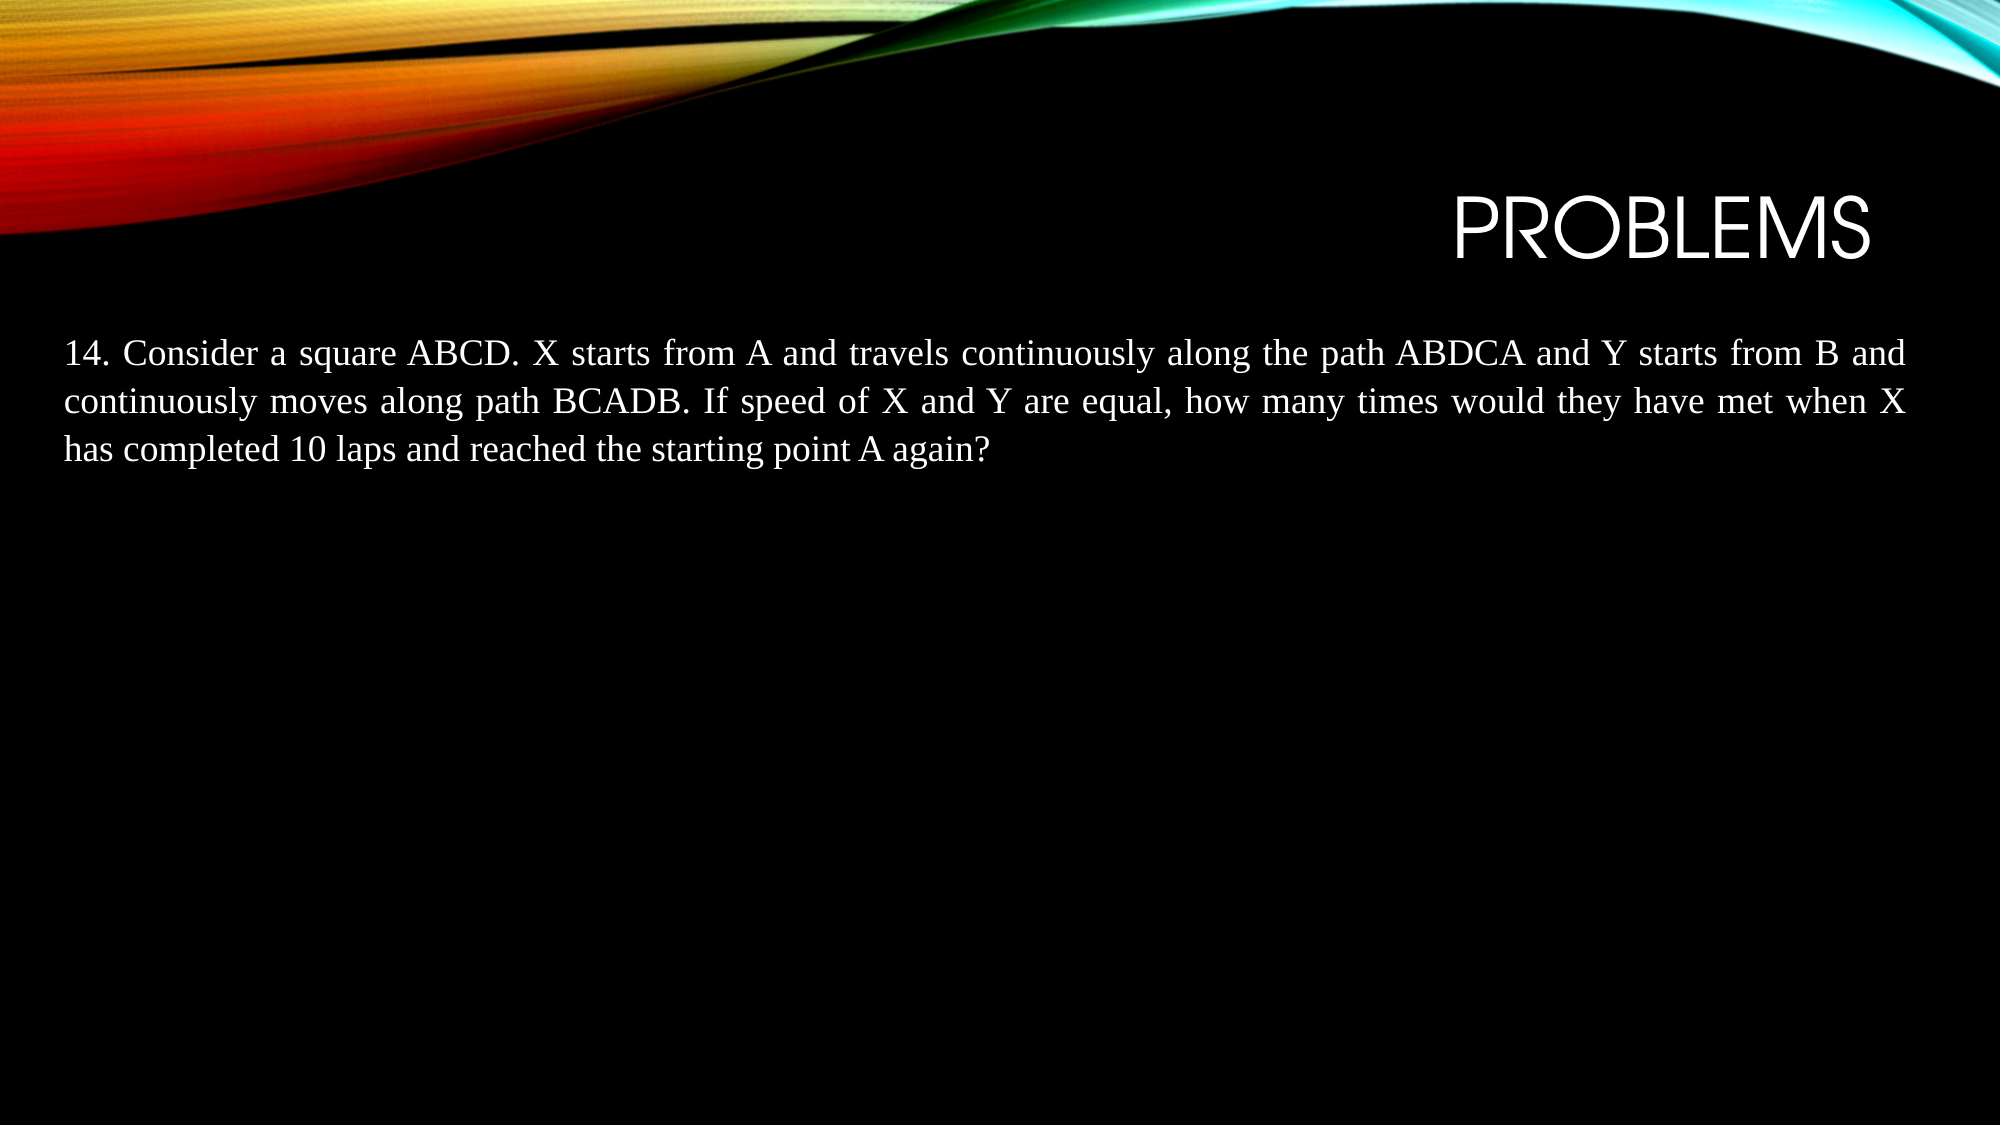

# problems
14. Consider a square ABCD. X starts from A and travels continuously along the path ABDCA and Y starts from B and continuously moves along path BCADB. If speed of X and Y are equal, how many times would they have met when X has completed 10 laps and reached the starting point A again?